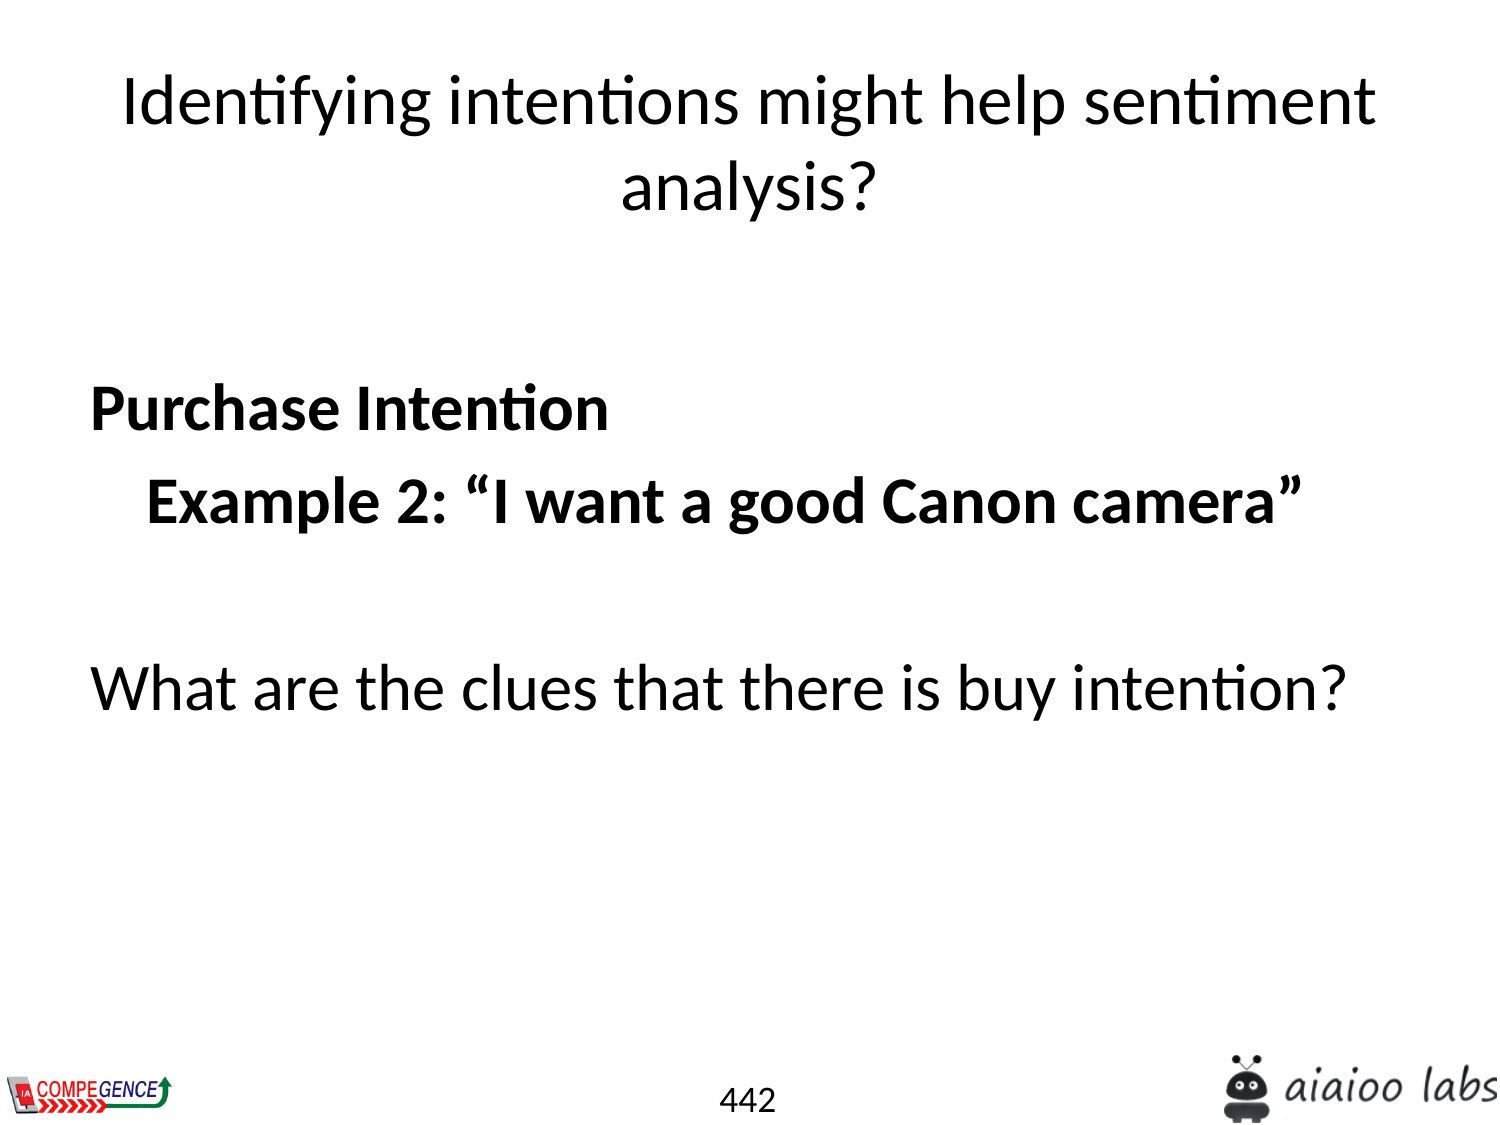

# Identifying intentions might help sentiment analysis?

Purchase Intention
	Example 2: “I want a good Canon camera”

What are the clues that there is buy intention?